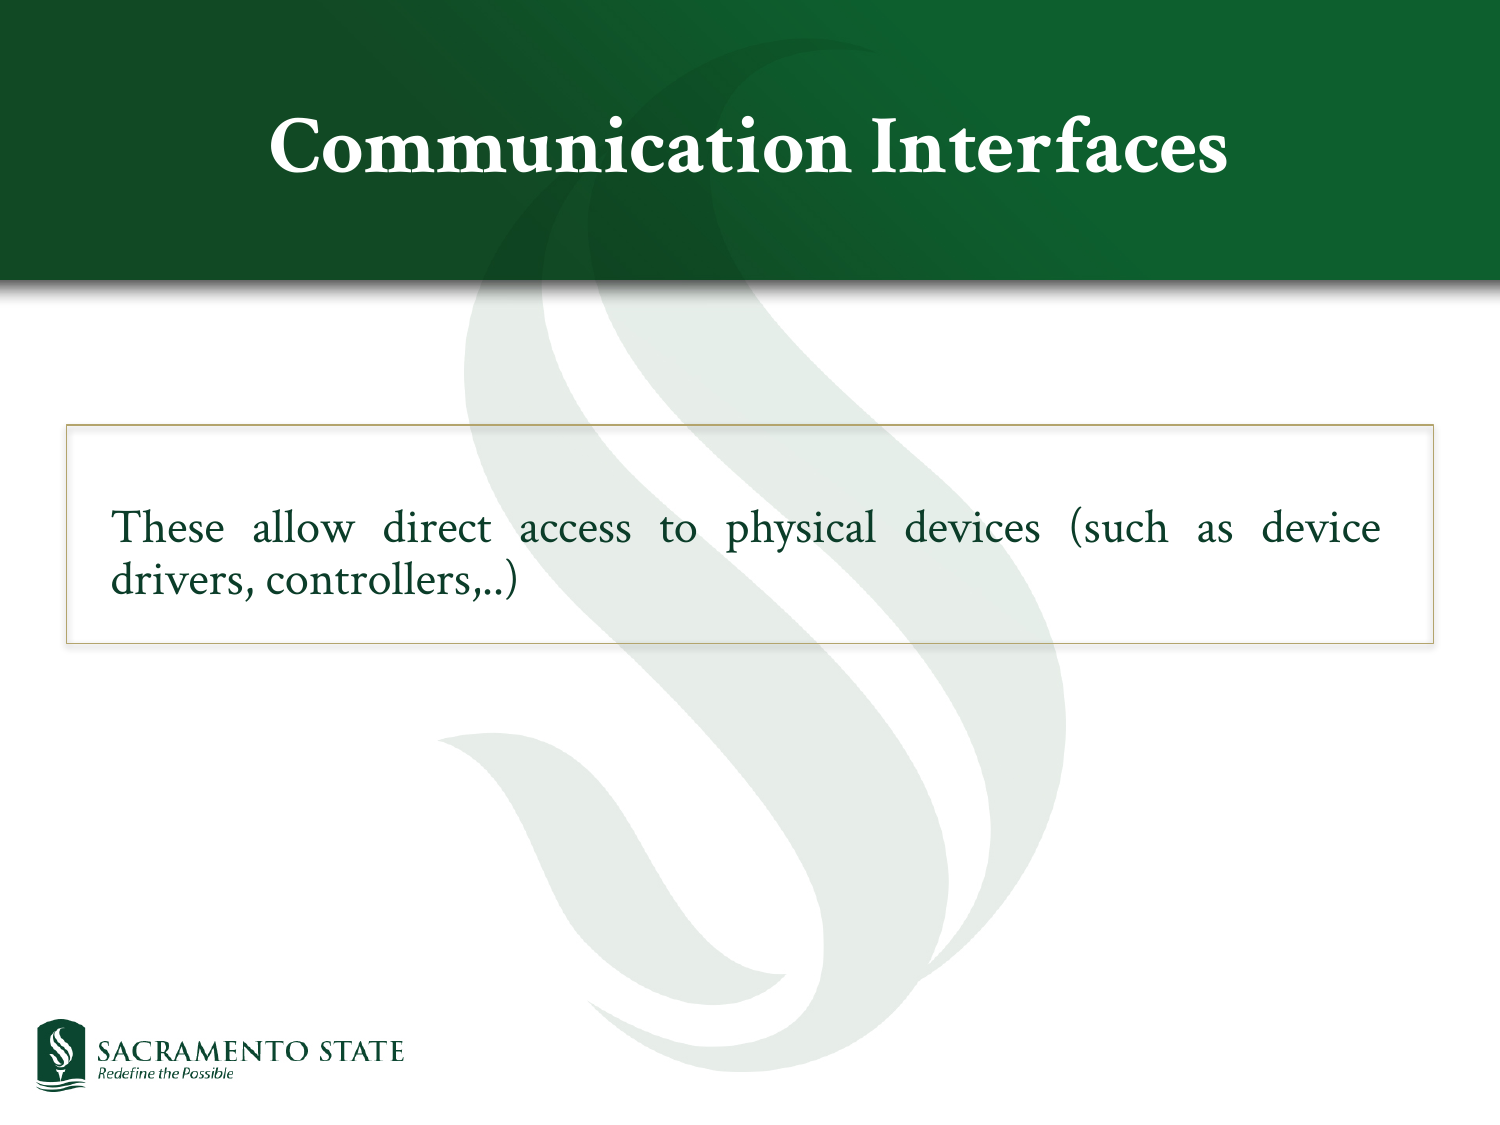

# Communication Interfaces

These allow direct access to physical devices (such as device drivers, controllers,..)